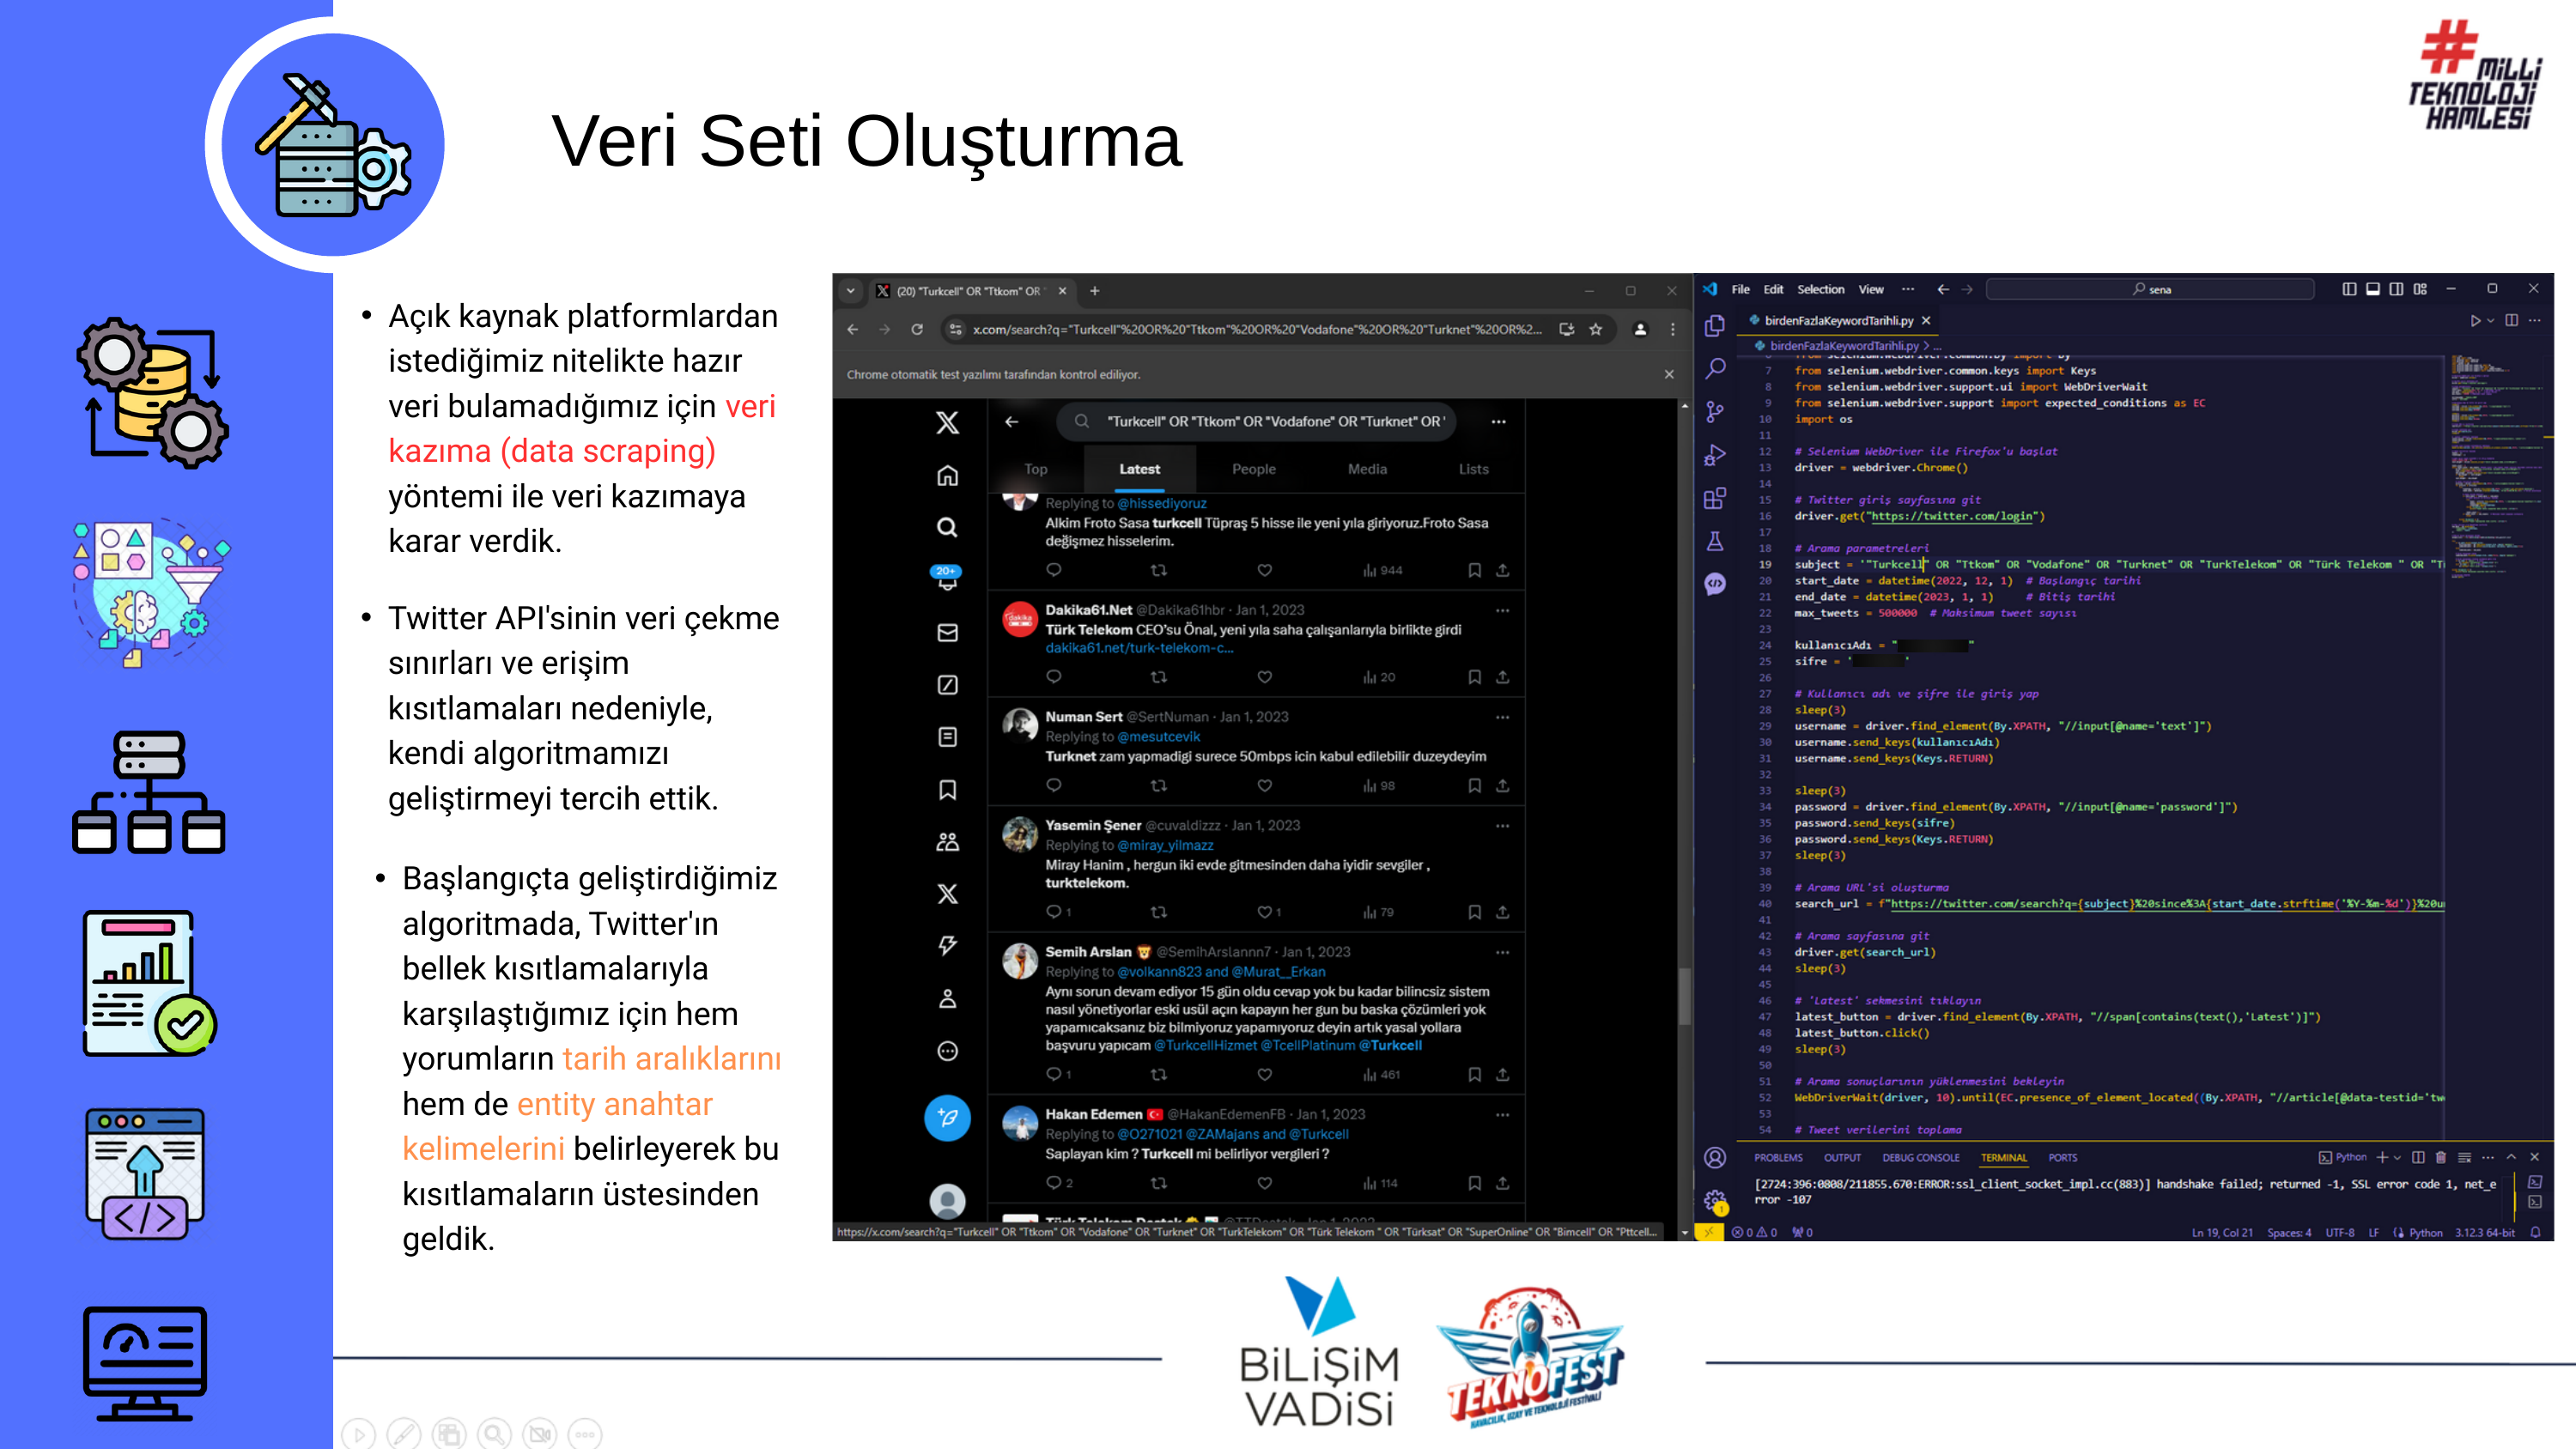

Veri Seti Oluşturma

Açık kaynak platformlardan istediğimiz nitelikte hazır veri bulamadığımız için veri kazıma (data scraping) yöntemi ile veri kazımaya karar verdik.

Twitter API'sinin veri çekme sınırları ve erişim kısıtlamaları nedeniyle, kendi algoritmamızı geliştirmeyi tercih ettik.

Başlangıçta geliştirdiğimiz algoritmada, Twitter'ın bellek kısıtlamalarıyla karşılaştığımız için hem yorumların tarih aralıklarını hem de entity anahtar kelimelerini belirleyerek bu kısıtlamaların üstesinden geldik.